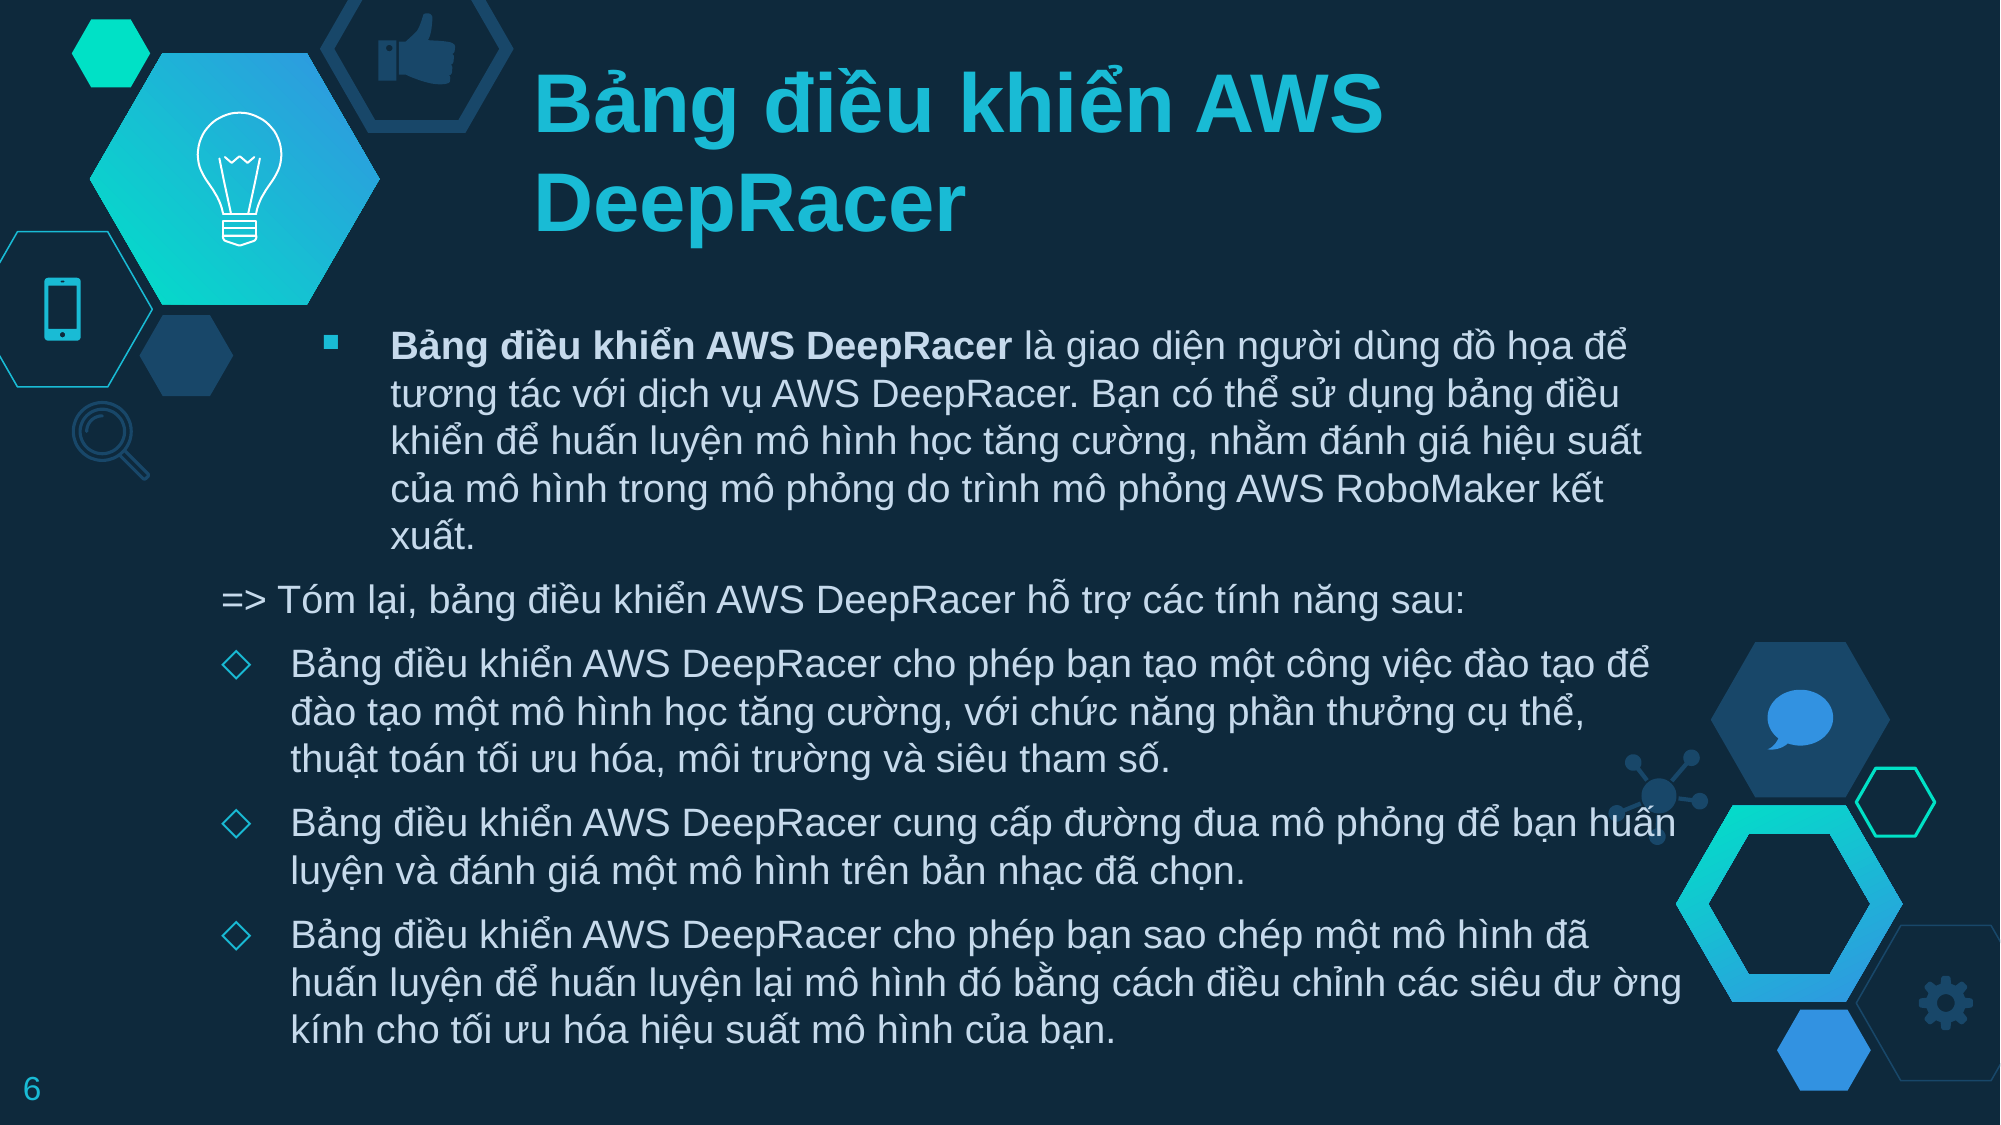

# Bảng điều khiển AWS DeepRacer
Bảng điều khiển AWS DeepRacer là giao diện người dùng đồ họa để tương tác với dịch vụ AWS DeepRacer. Bạn có thể sử dụng bảng điều khiển để huấn luyện mô hình học tăng cường, nhằm đánh giá hiệu suất của mô hình trong mô phỏng do trình mô phỏng AWS RoboMaker kết xuất.
=> Tóm lại, bảng điều khiển AWS DeepRacer hỗ trợ các tính năng sau:
Bảng điều khiển AWS DeepRacer cho phép bạn tạo một công việc đào tạo để đào tạo một mô hình học tăng cường, với chức năng phần thưởng cụ thể, thuật toán tối ưu hóa, môi trường và siêu tham số.
Bảng điều khiển AWS DeepRacer cung cấp đường đua mô phỏng để bạn huấn luyện và đánh giá một mô hình trên bản nhạc đã chọn.
Bảng điều khiển AWS DeepRacer cho phép bạn sao chép một mô hình đã huấn luyện để huấn luyện lại mô hình đó bằng cách điều chỉnh các siêu đư ờng kính cho tối ưu hóa hiệu suất mô hình của bạn.
6